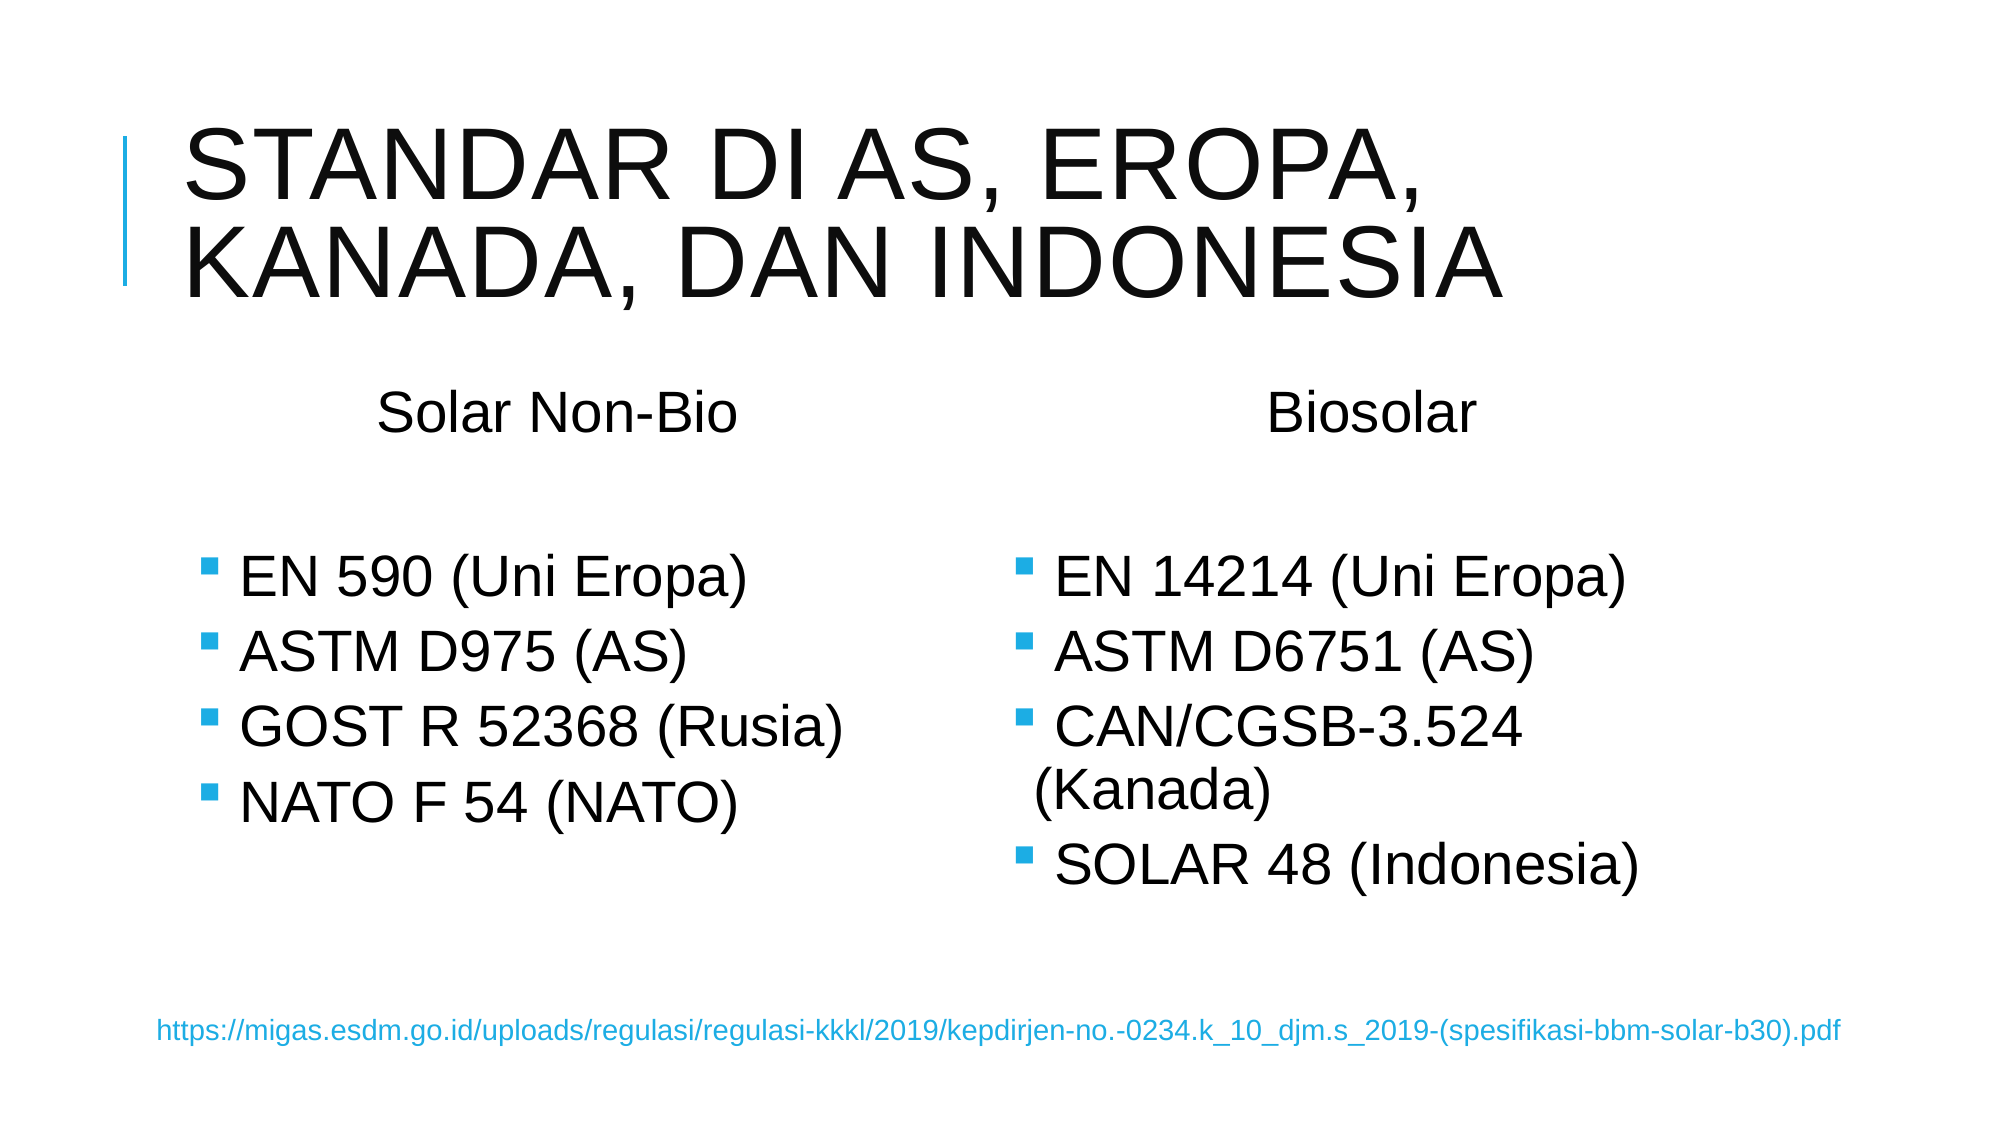

# STANDAR DI AS, EROPA, KANADA, DAN INDONESIA
Solar Non-Bio

 EN 590 (Uni Eropa)
 ASTM D975 (AS)
 GOST R 52368 (Rusia)
 NATO F 54 (NATO)

Biosolar

 EN 14214 (Uni Eropa)
 ASTM D6751 (AS)
 CAN/CGSB-3.524 (Kanada)
 SOLAR 48 (Indonesia)

https://migas.esdm.go.id/uploads/regulasi/regulasi-kkkl/2019/kepdirjen-no.-0234.k_10_djm.s_2019-(spesifikasi-bbm-solar-b30).pdf